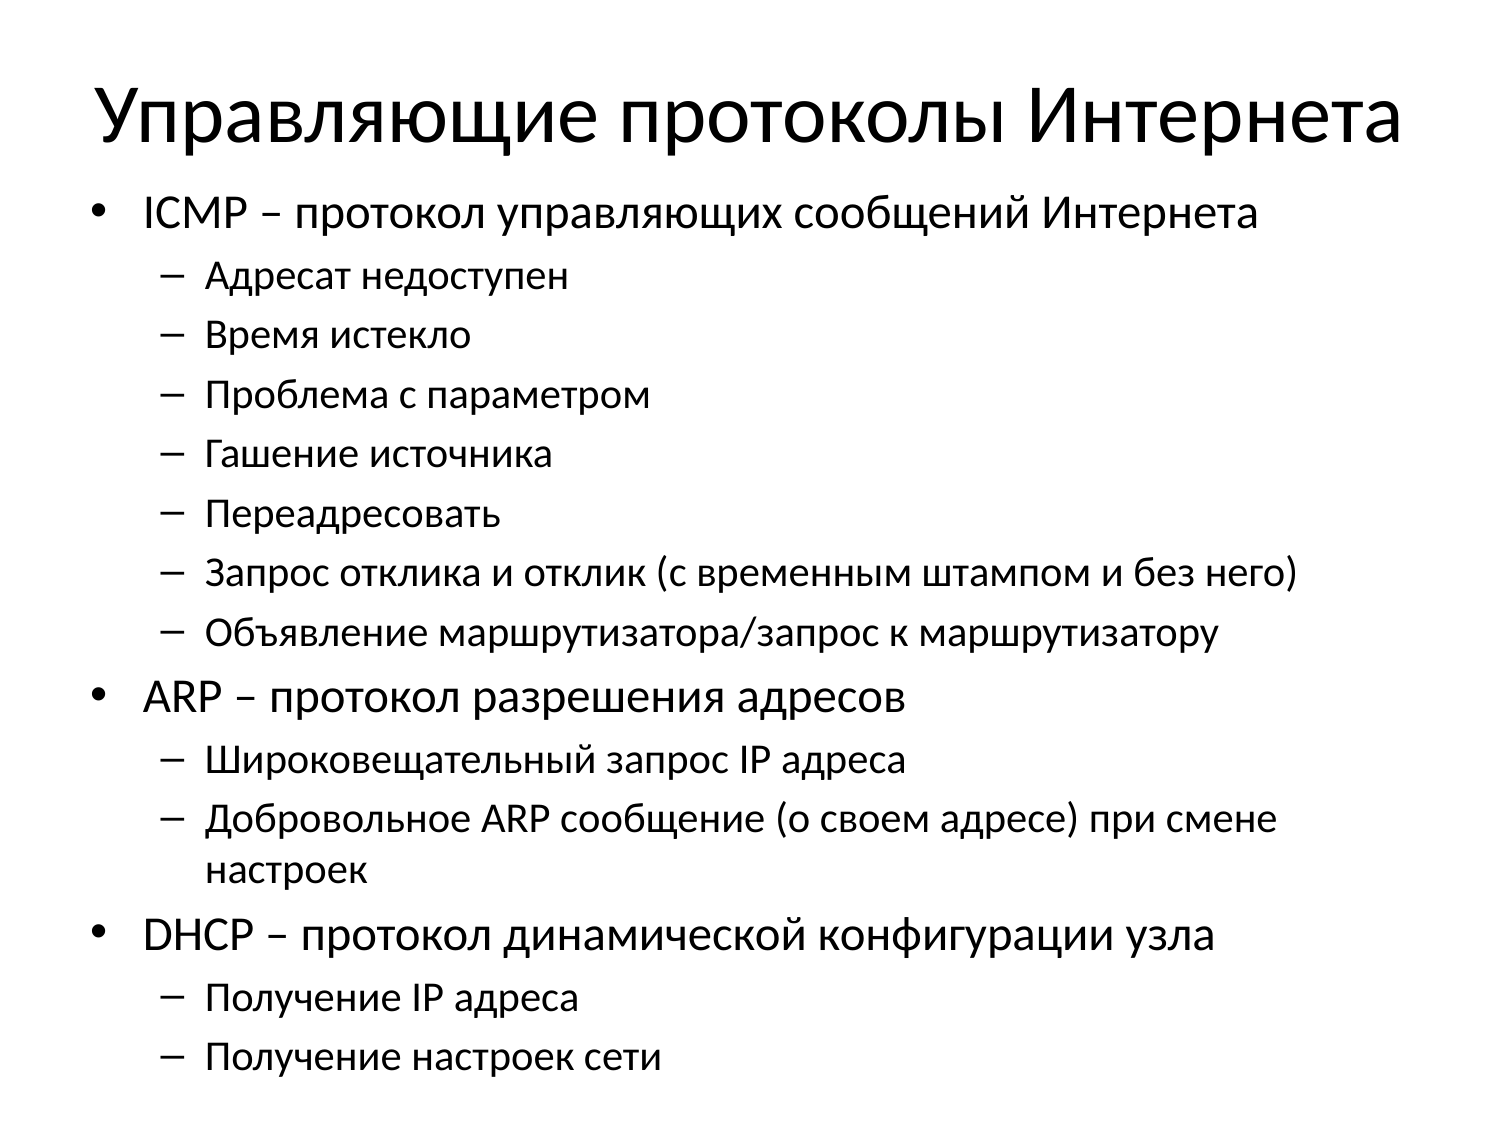

# Управляющие протоколы Интернета
ICMP – протокол управляющих сообщений Интернета
Адресат недоступен
Время истекло
Проблема с параметром
Гашение источника
Переадресовать
Запрос отклика и отклик (с временным штампом и без него)
Объявление маршрутизатора/запрос к маршрутизатору
ARP – протокол разрешения адресов
Широковещательный запрос IP адреса
Добровольное ARP сообщение (о своем адресе) при смене настроек
DHCP – протокол динамической конфигурации узла
Получение IP адреса
Получение настроек сети